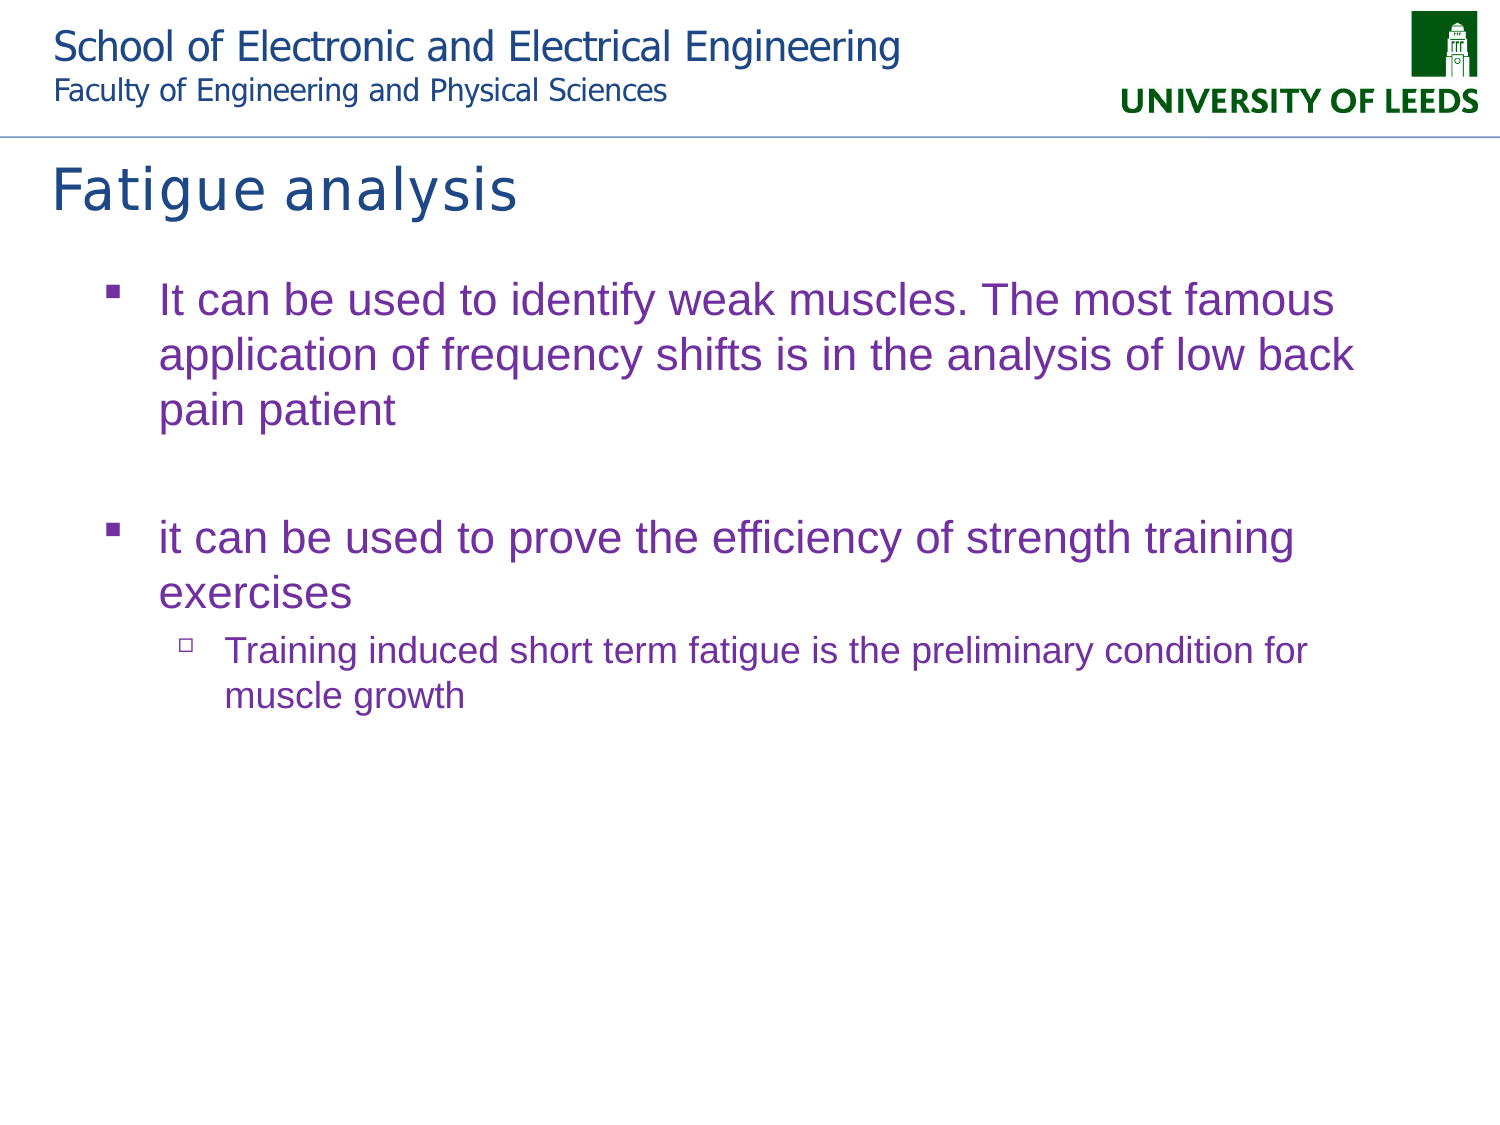

# Fatigue analysis
It can be used to identify weak muscles. The most famous application of frequency shifts is in the analysis of low back pain patient

it can be used to prove the efficiency of strength training exercises
Training induced short term fatigue is the preliminary condition for muscle growth